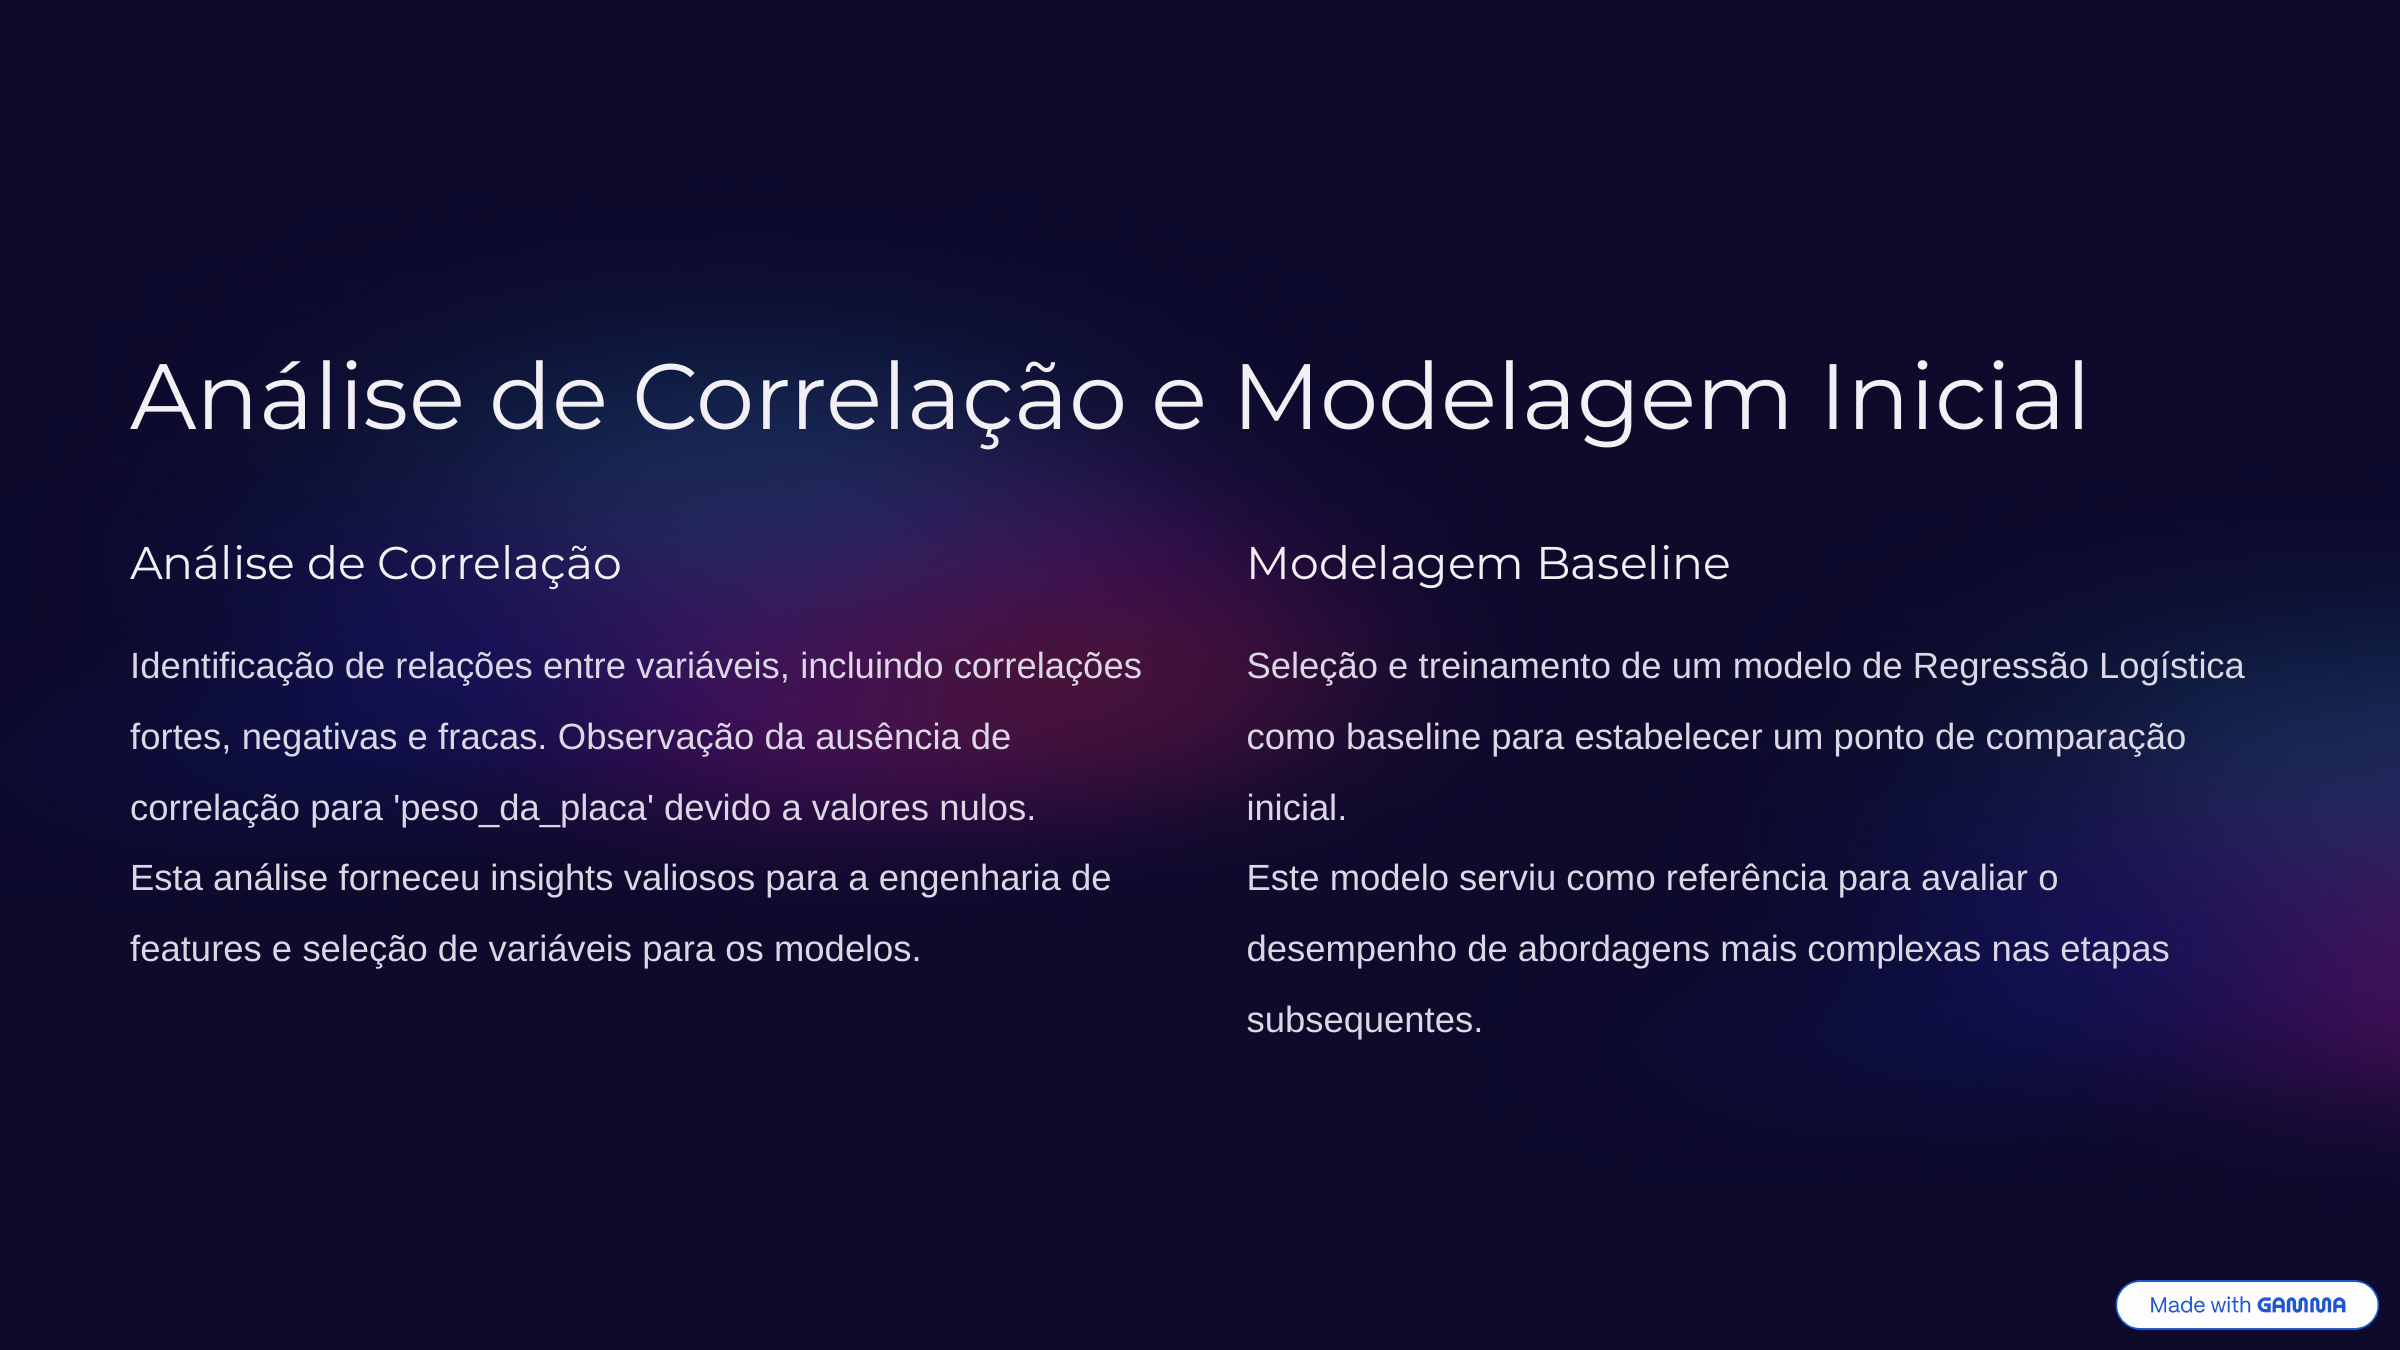

Análise de Correlação e Modelagem Inicial
Análise de Correlação
Modelagem Baseline
Identificação de relações entre variáveis, incluindo correlações fortes, negativas e fracas. Observação da ausência de correlação para 'peso_da_placa' devido a valores nulos.
Seleção e treinamento de um modelo de Regressão Logística como baseline para estabelecer um ponto de comparação inicial.
Esta análise forneceu insights valiosos para a engenharia de features e seleção de variáveis para os modelos.
Este modelo serviu como referência para avaliar o desempenho de abordagens mais complexas nas etapas subsequentes.